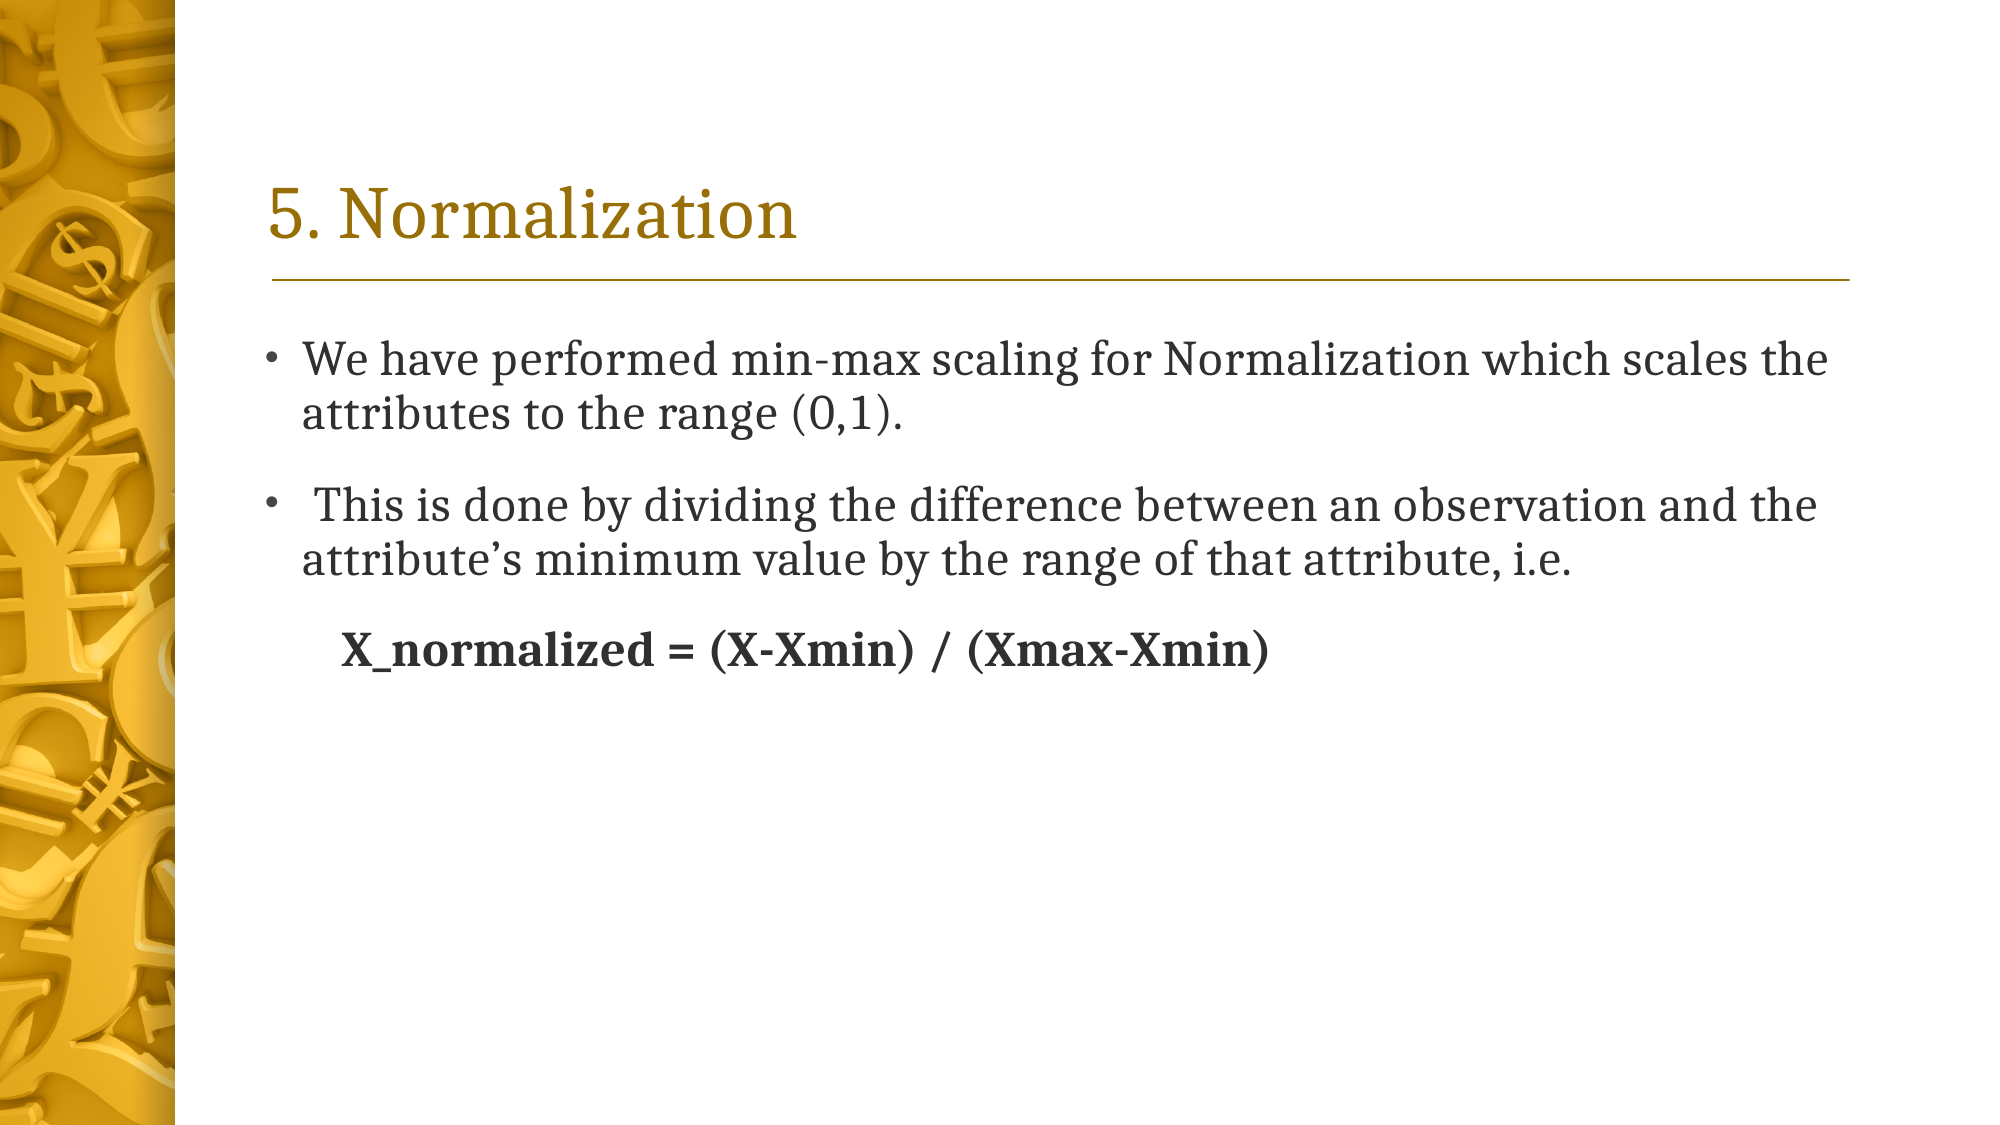

# 5. Normalization
We have performed min-max scaling for Normalization which scales the attributes to the range (0,1).
 This is done by dividing the difference between an observation and the attribute’s minimum value by the range of that attribute, i.e.
       X_normalized = (X-Xmin) / (Xmax-Xmin)